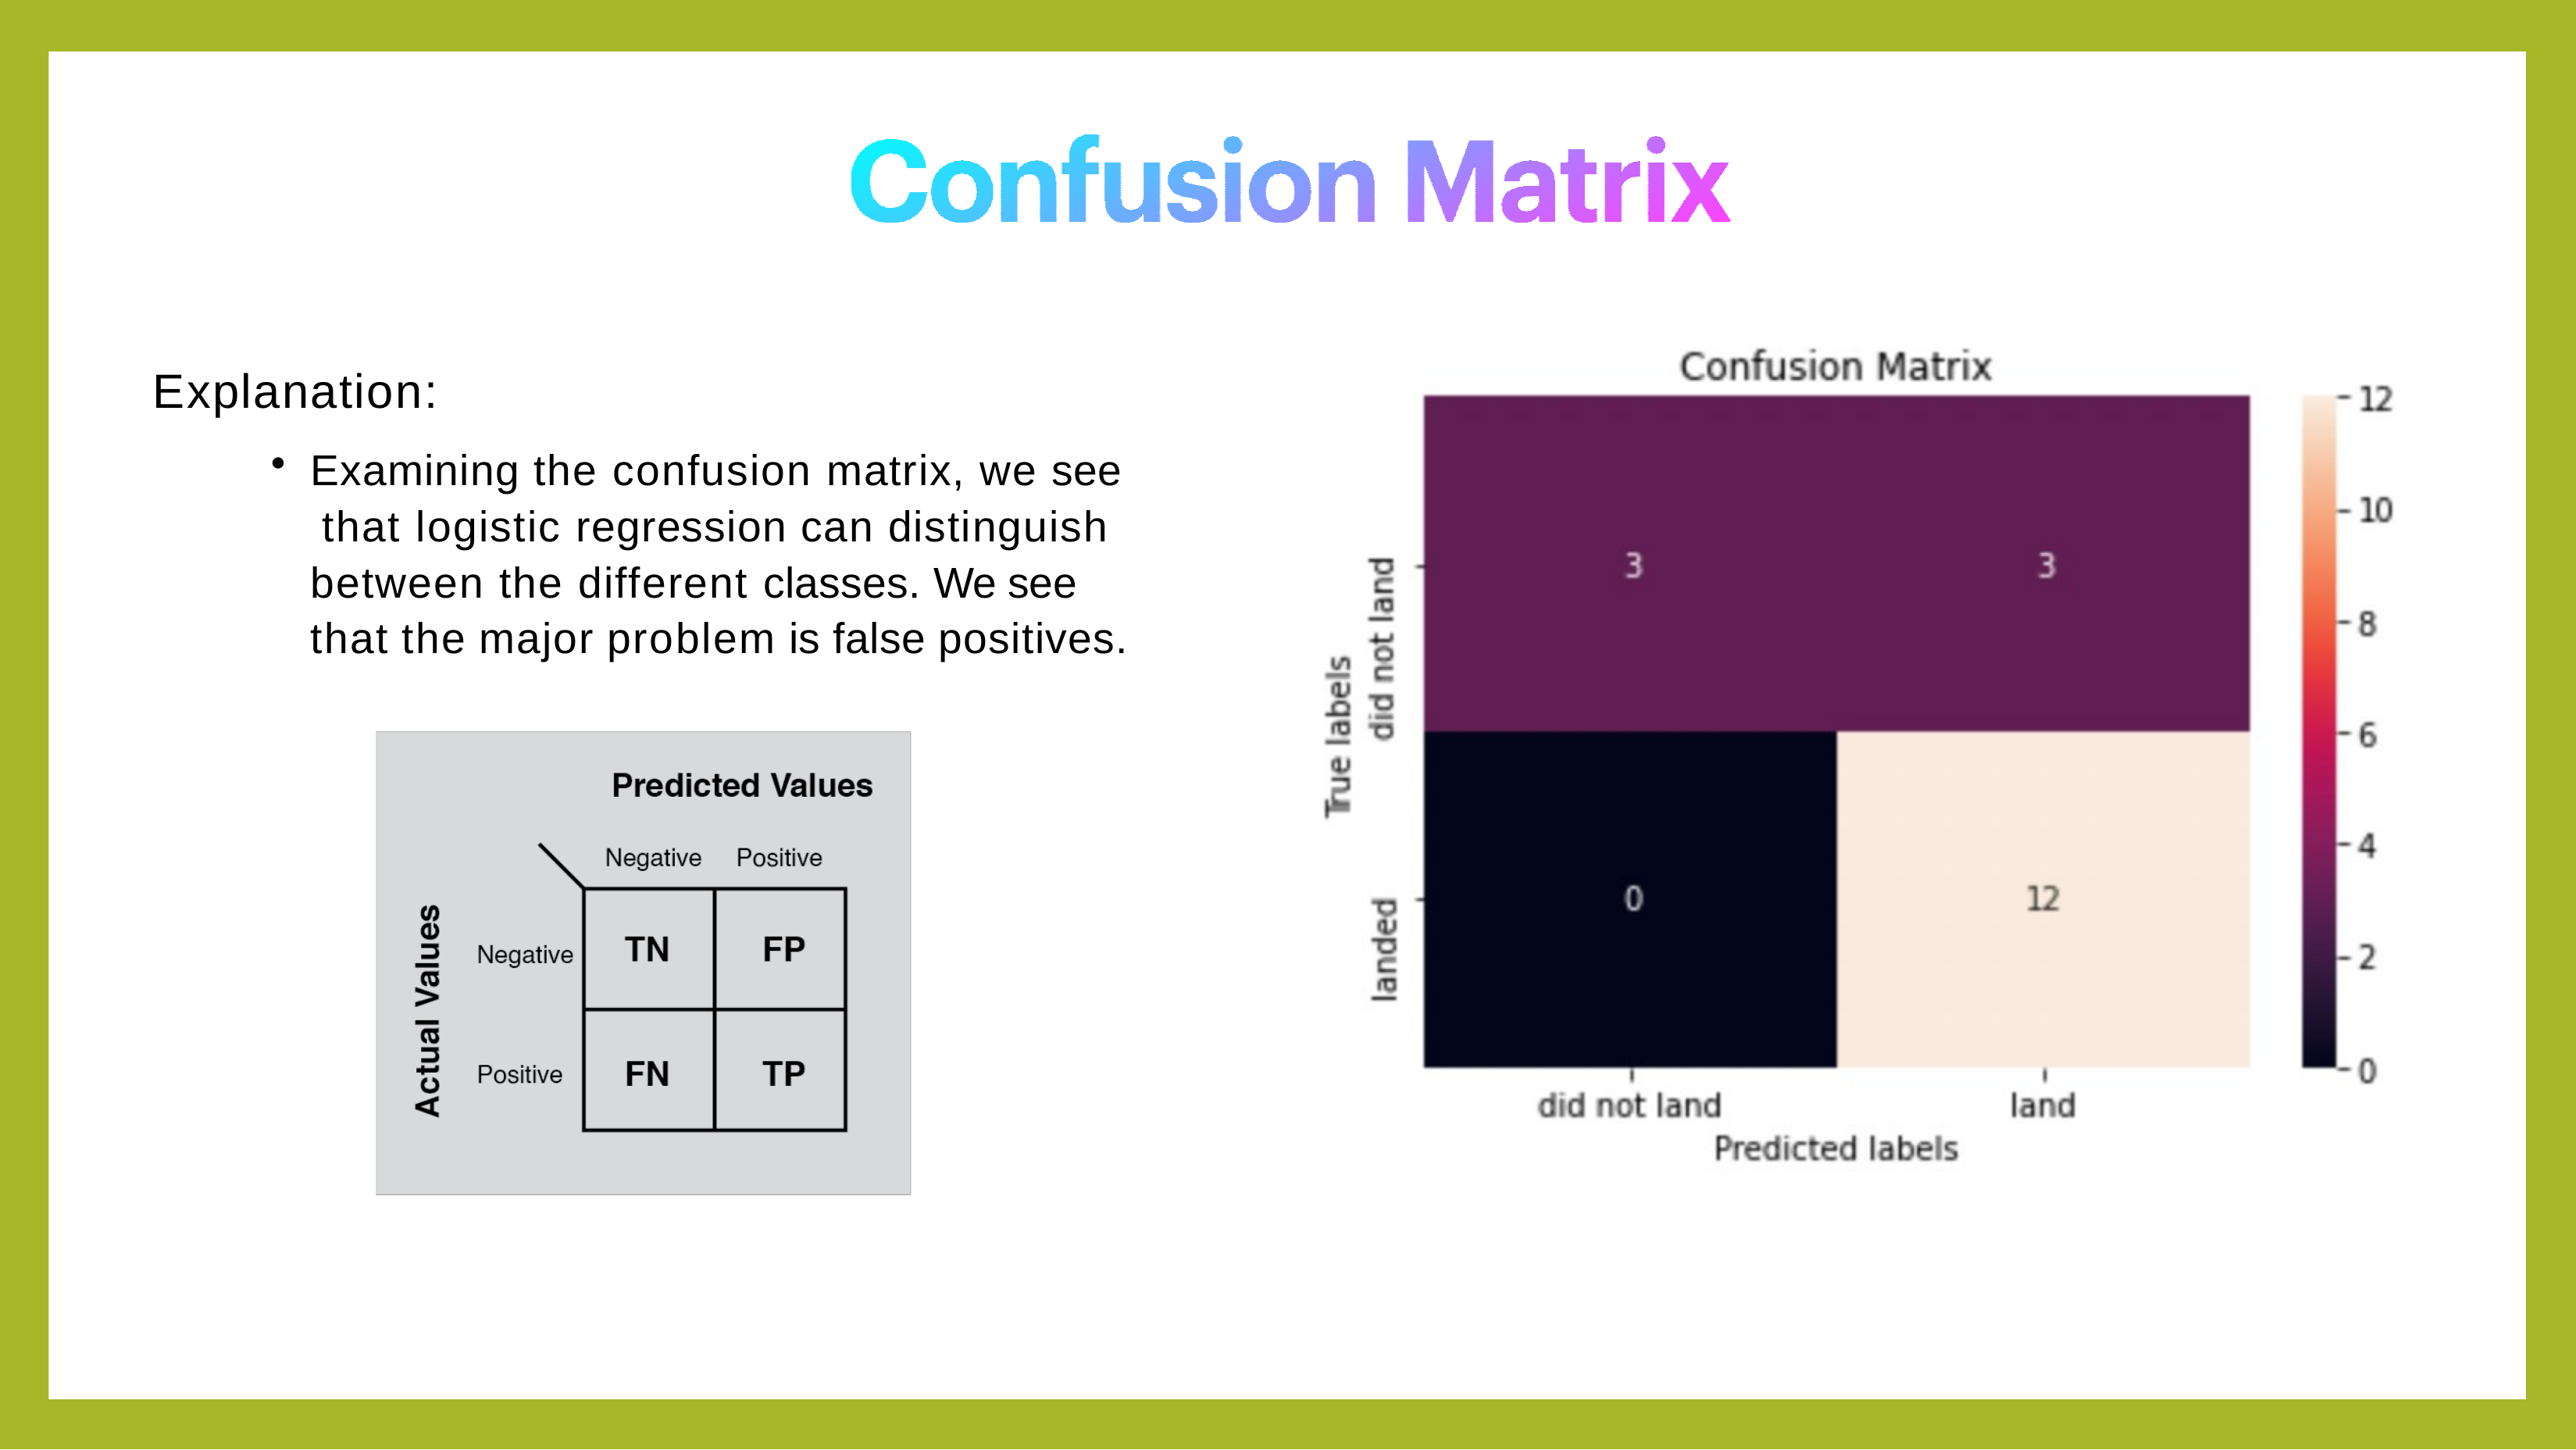

# Explanation:
Examining the confusion matrix, we see  that logistic regression can distinguish  between the different classes. We see  that the major problem is false positives.